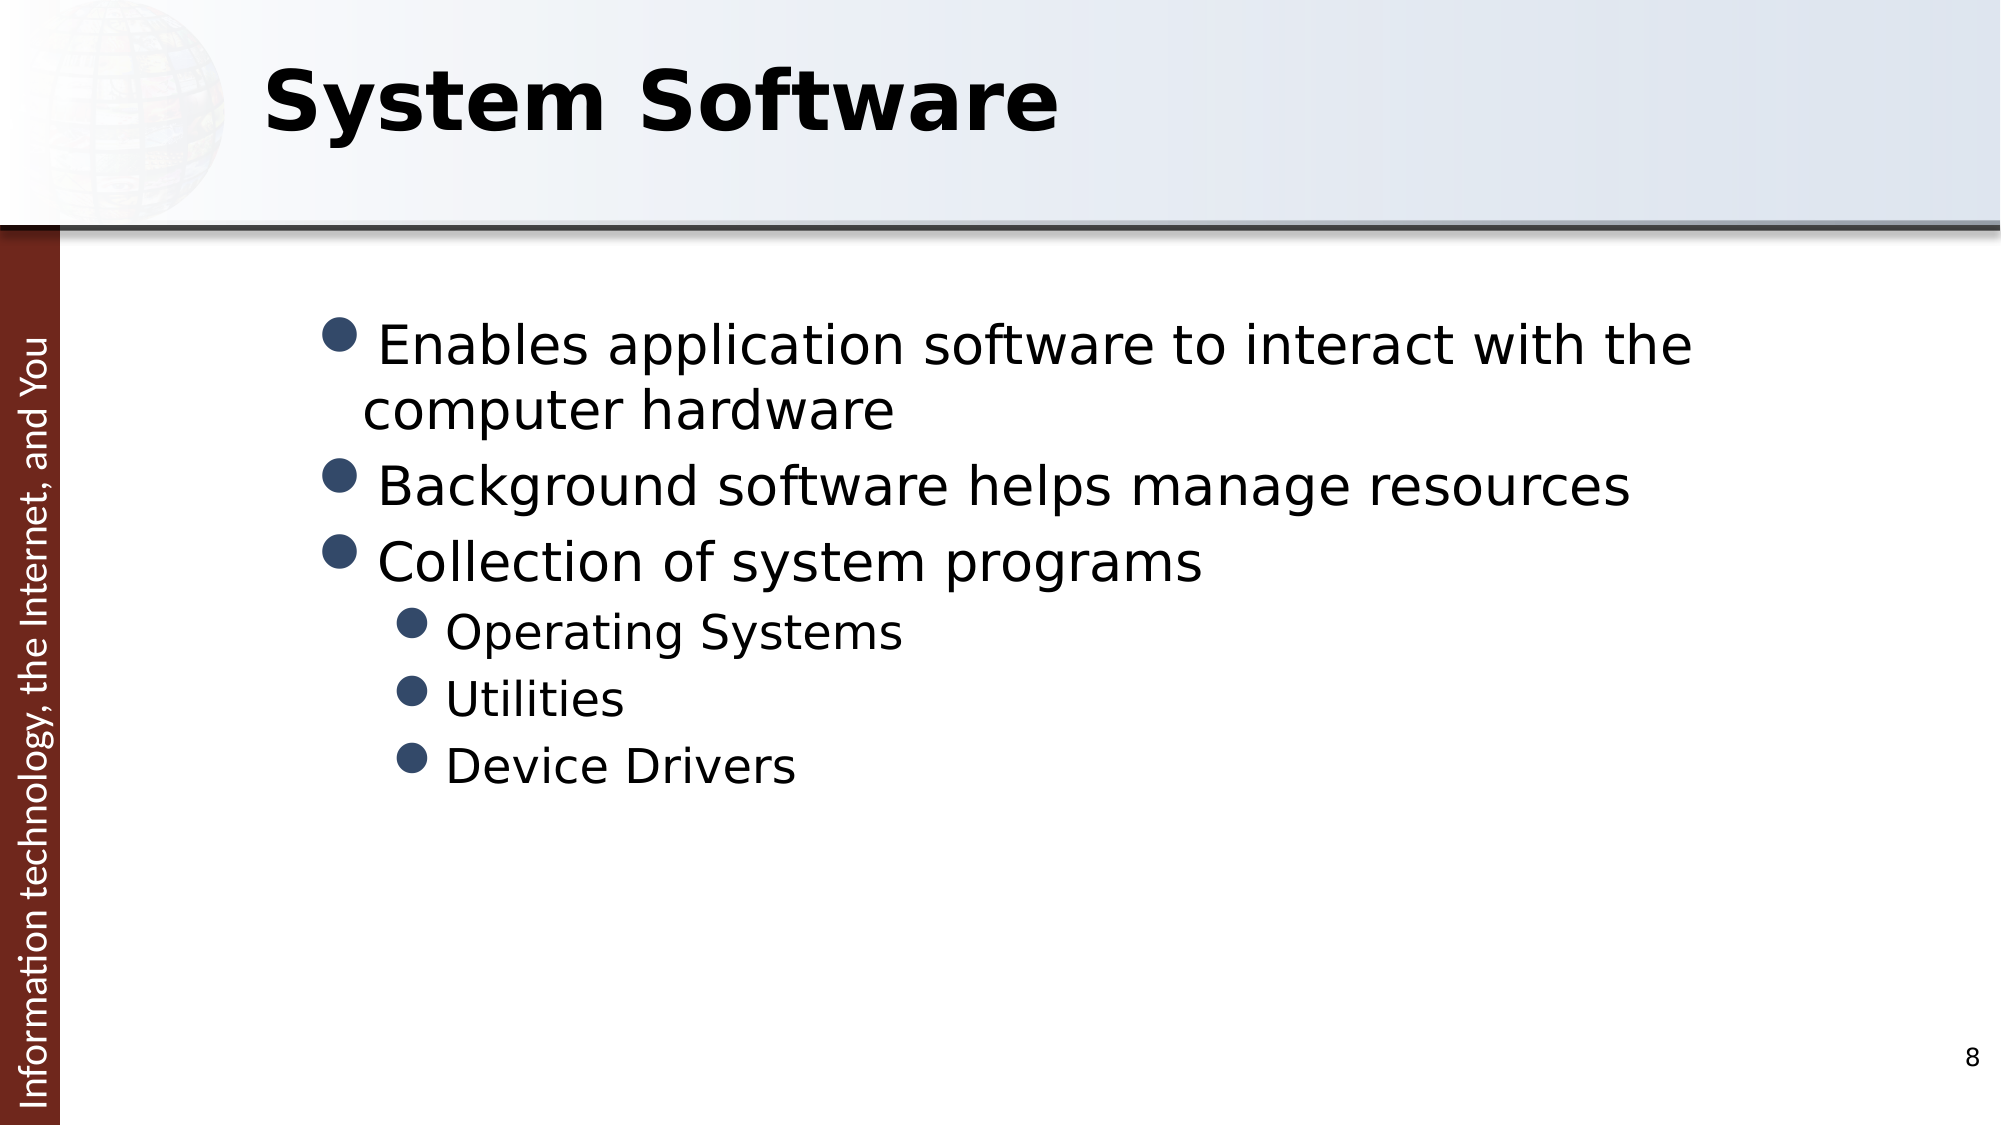

# System Software
Enables application software to interact with the computer hardware
Background software helps manage resources
Collection of system programs
Operating Systems
Utilities
Device Drivers

8